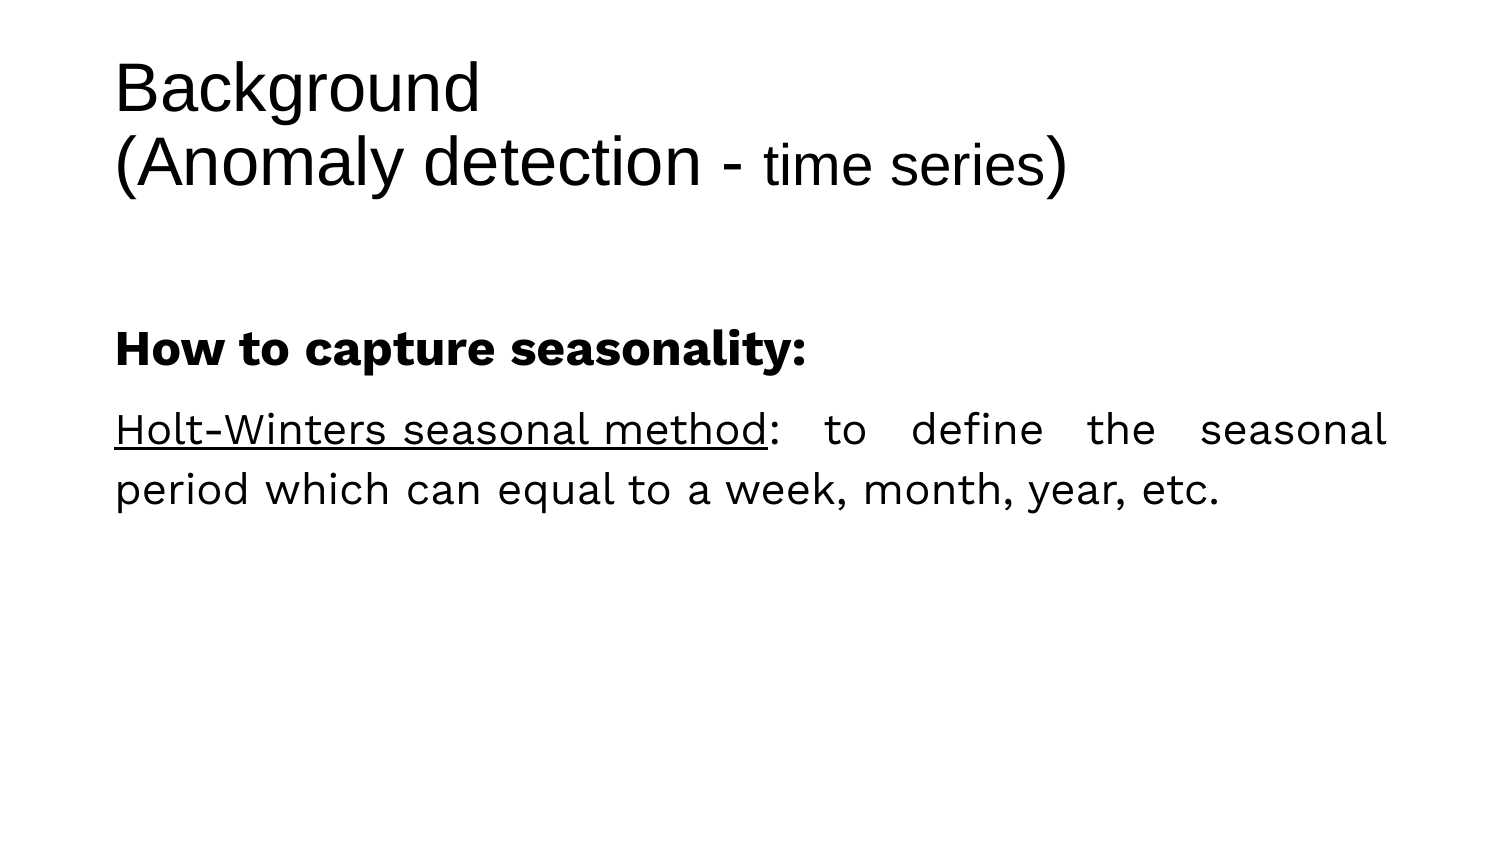

# Background (Anomaly detection - time series)

How to capture seasonality:
Holt-Winters seasonal method: to define the seasonal period which can equal to a week, month, year, etc.